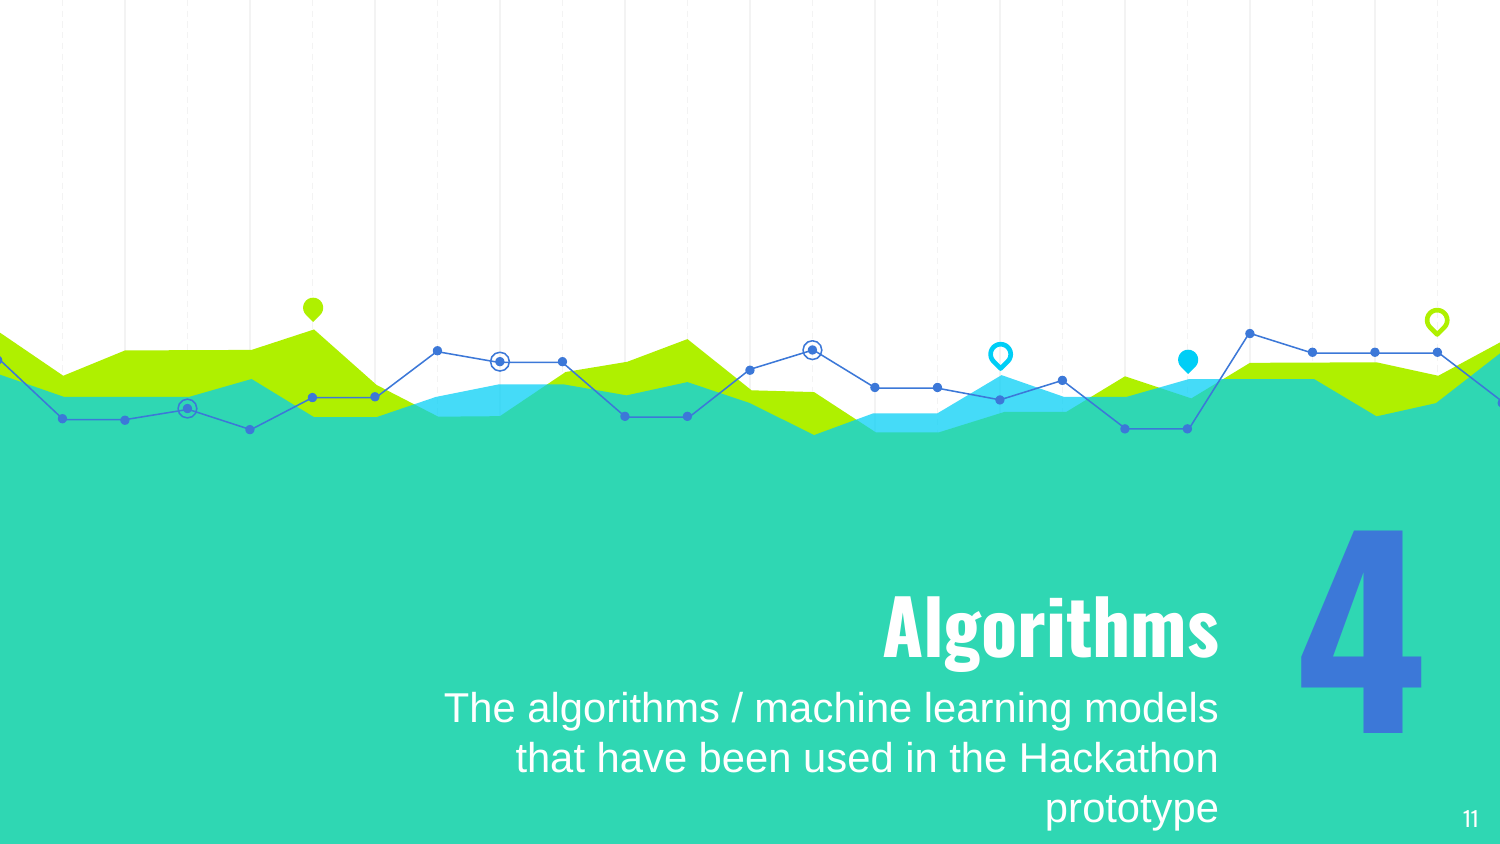

# Algorithms
4
The algorithms / machine learning models that have been used in the Hackathon prototype
11